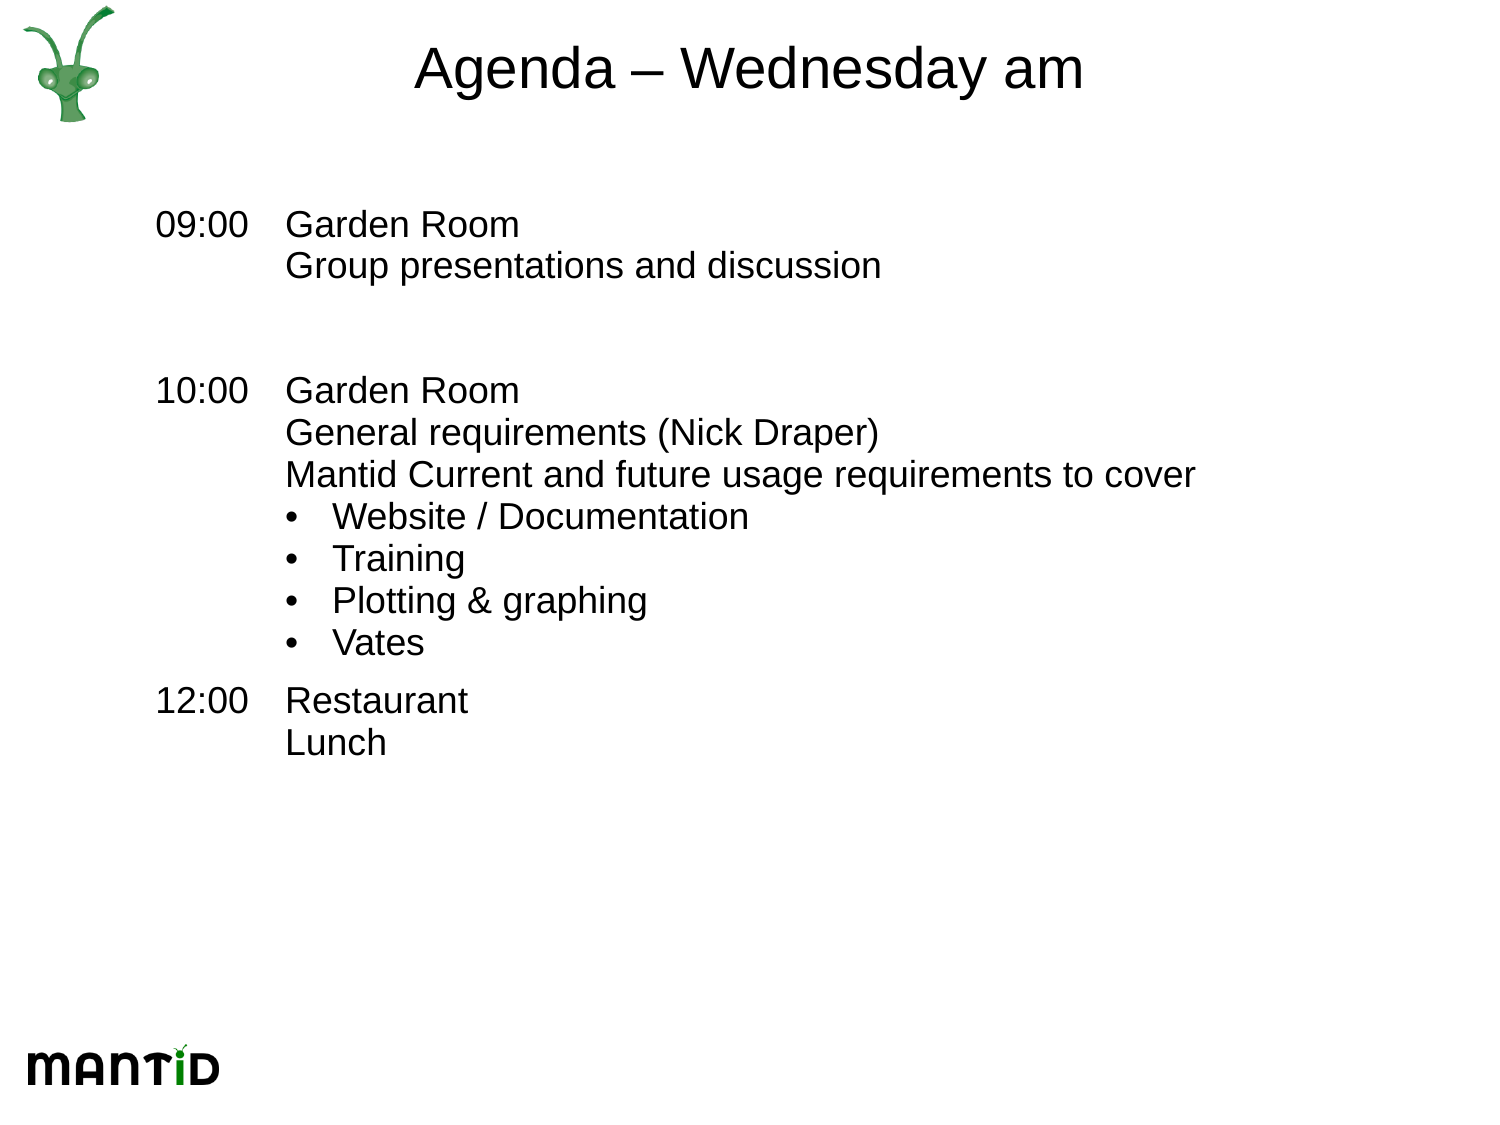

# Agenda – Wednesday am
| 09:00 | Garden Room Group presentations and discussion |
| --- | --- |
| 10:00 | Garden Room  General requirements (Nick Draper) Mantid Current and future usage requirements to cover Website / Documentation Training Plotting & graphing Vates |
| 12:00 | Restaurant Lunch |
|  |  |